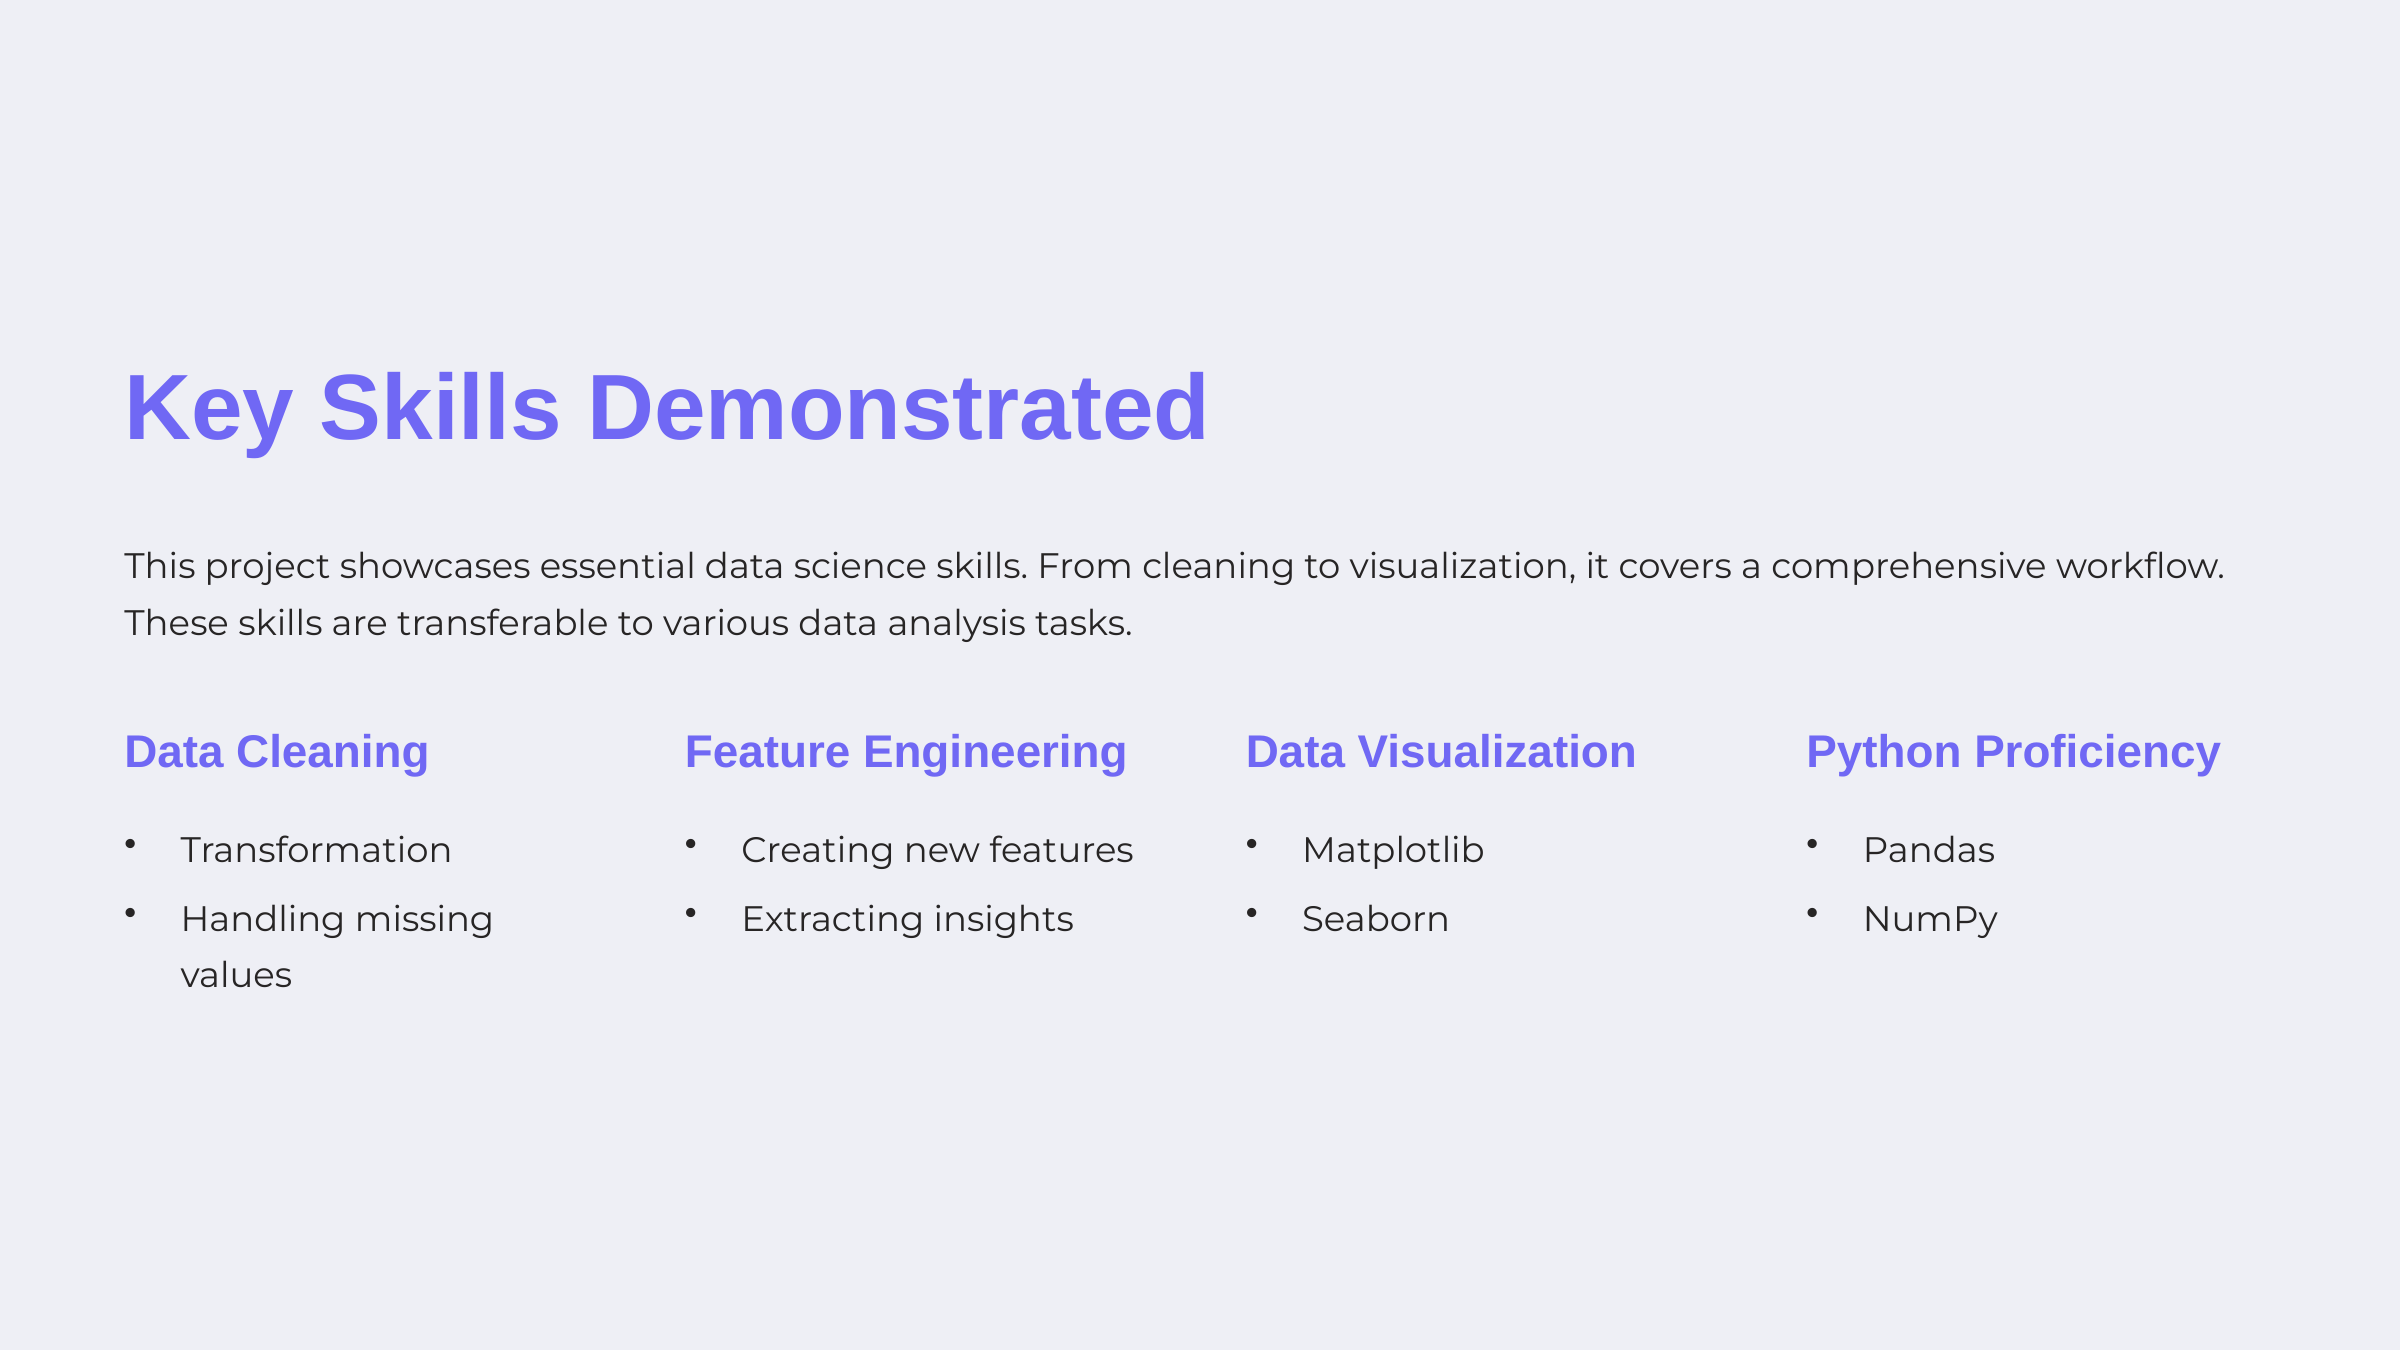

Key Skills Demonstrated
This project showcases essential data science skills. From cleaning to visualization, it covers a comprehensive workflow. These skills are transferable to various data analysis tasks.
Data Cleaning
Feature Engineering
Data Visualization
Python Proficiency
Transformation
Creating new features
Matplotlib
Pandas
Handling missing values
Extracting insights
Seaborn
NumPy